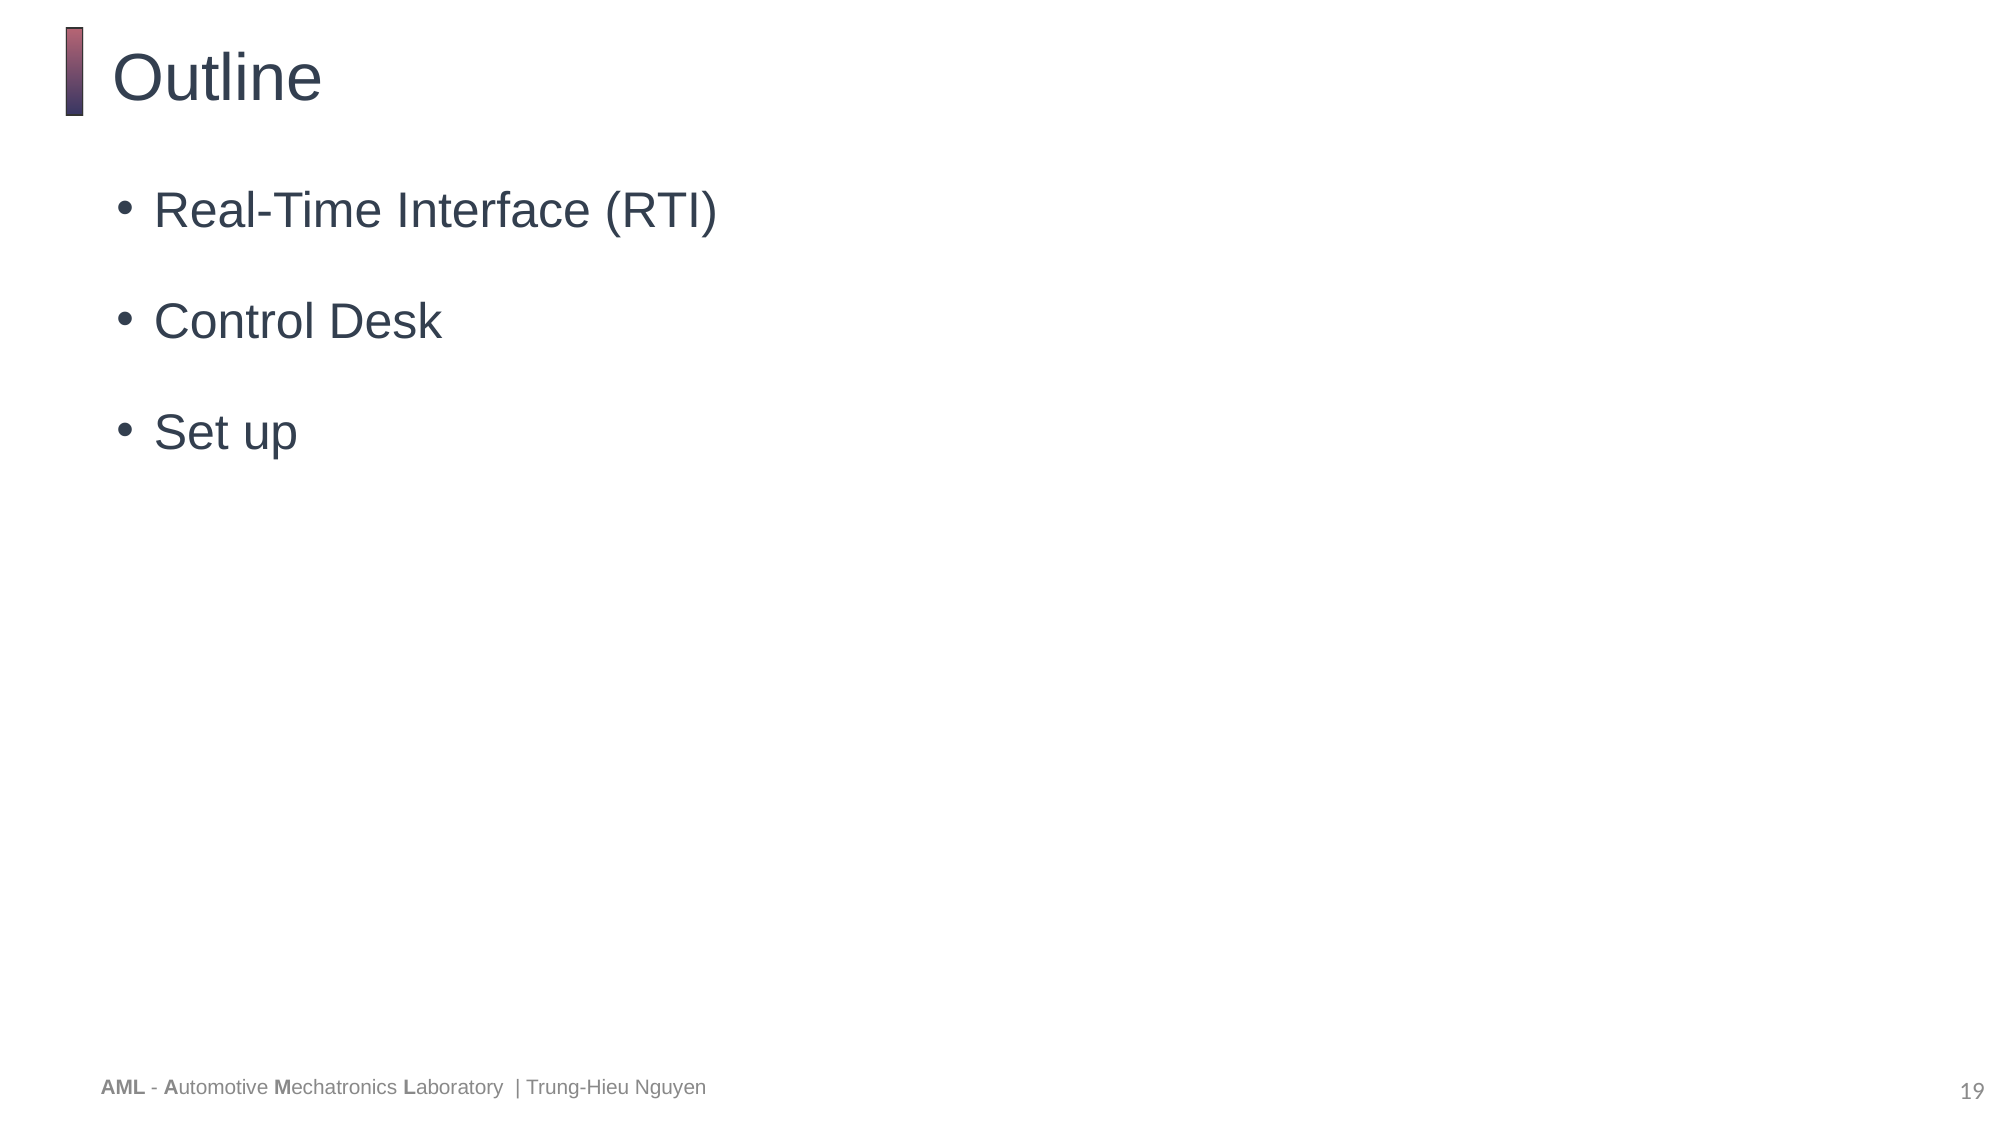

# Outline
Real-Time Interface (RTI)
Control Desk
Set up

19